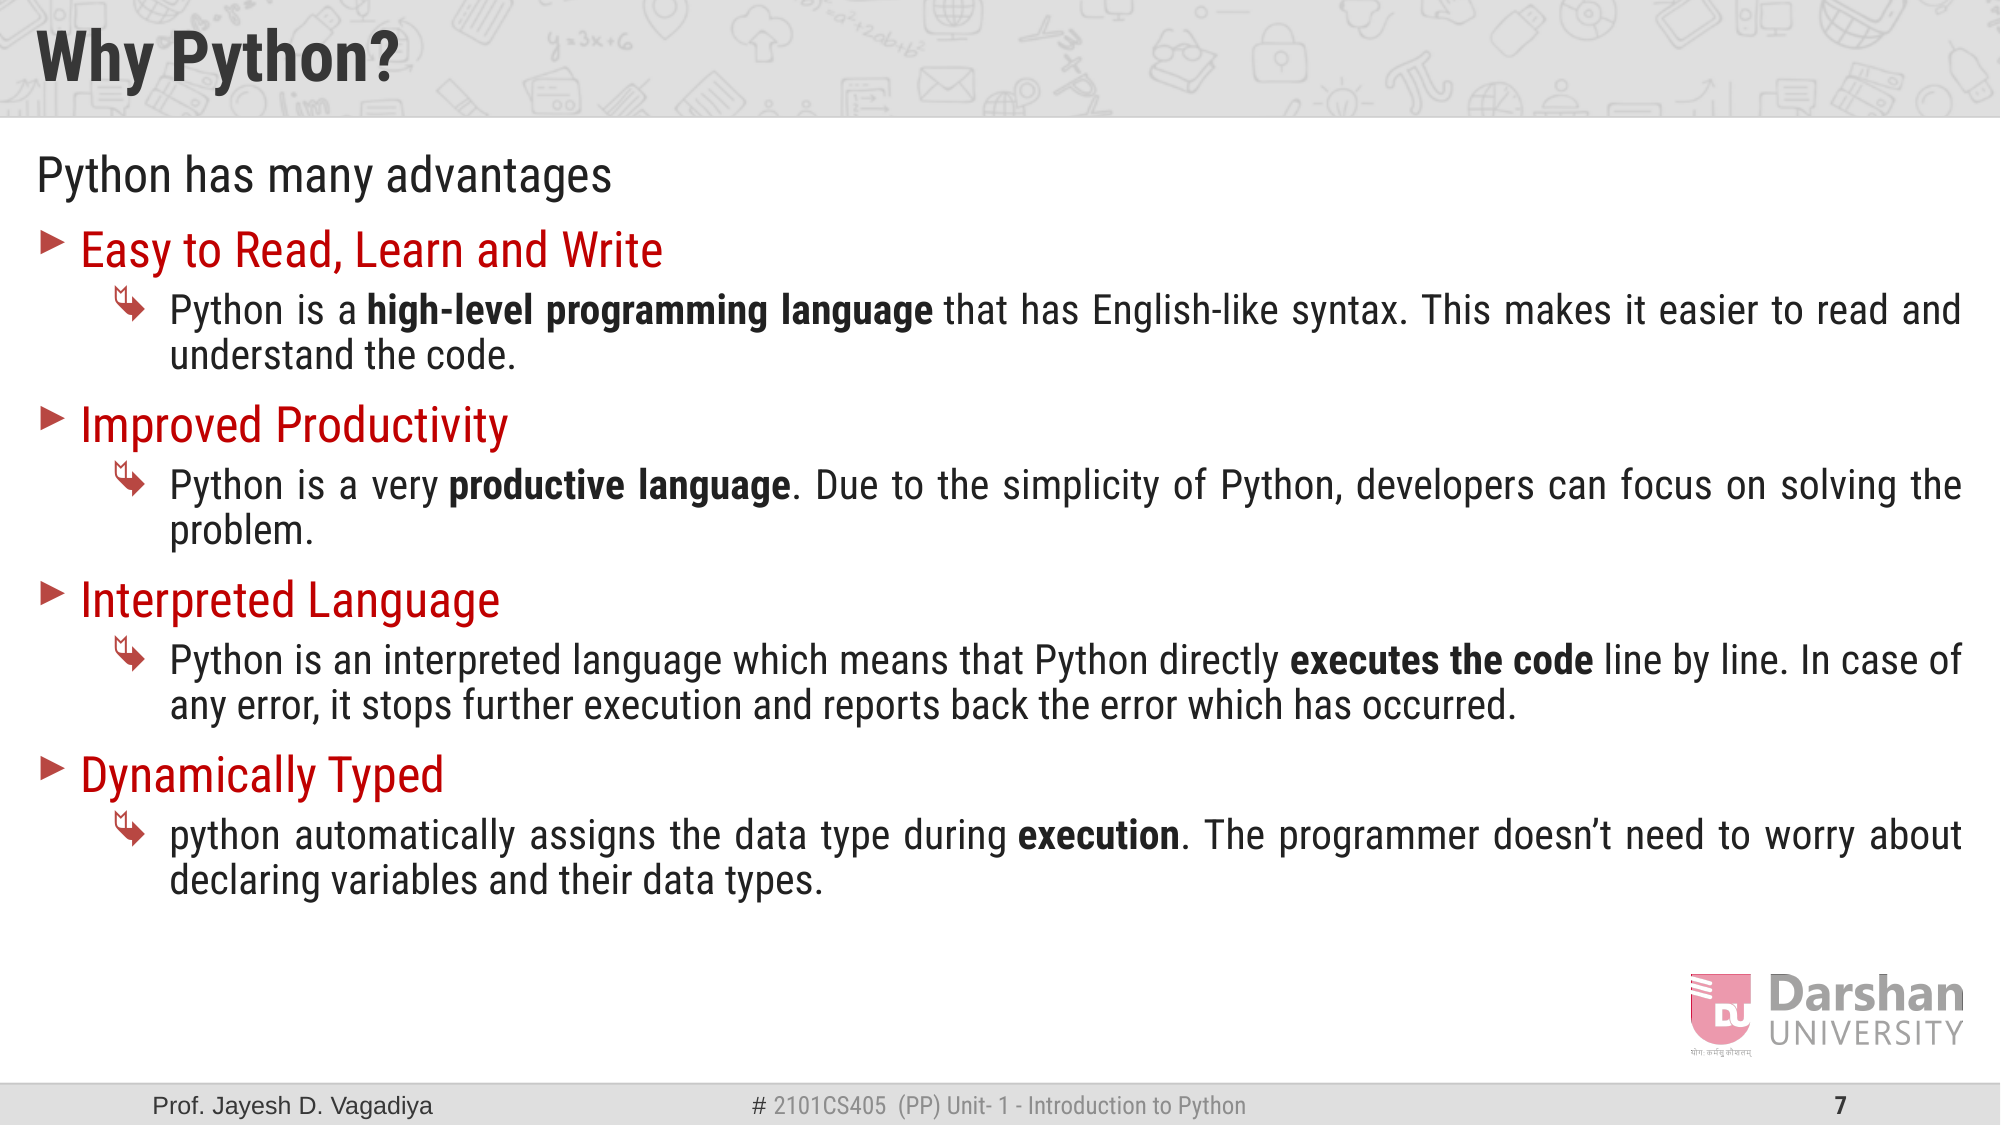

# Why Python?
Python has many advantages
Easy to Read, Learn and Write
Python is a high-level programming language that has English-like syntax. This makes it easier to read and understand the code.
Improved Productivity
Python is a very productive language. Due to the simplicity of Python, developers can focus on solving the problem.
Interpreted Language
Python is an interpreted language which means that Python directly executes the code line by line. In case of any error, it stops further execution and reports back the error which has occurred.
Dynamically Typed
python automatically assigns the data type during execution. The programmer doesn’t need to worry about declaring variables and their data types.